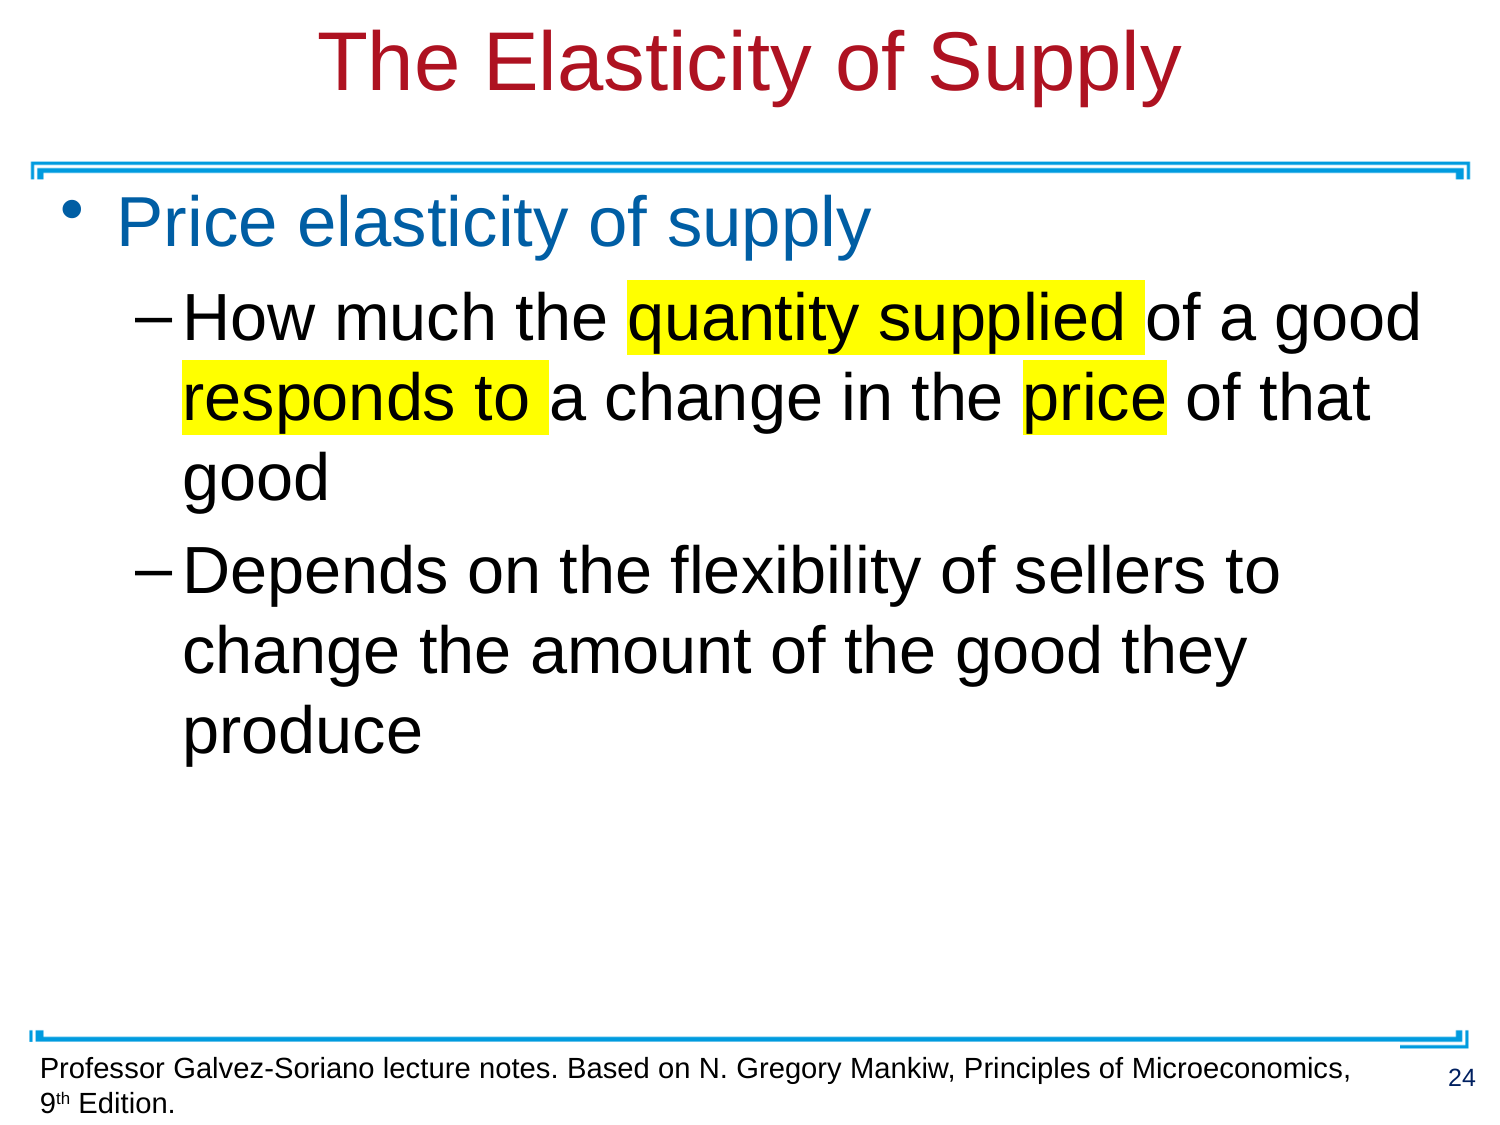

# The Elasticity of Supply
Price elasticity of supply
How much the quantity supplied of a good responds to a change in the price of that good
Depends on the flexibility of sellers to change the amount of the good they produce
Professor Galvez-Soriano lecture notes. Based on N. Gregory Mankiw, Principles of Microeconomics, 9th Edition.
24